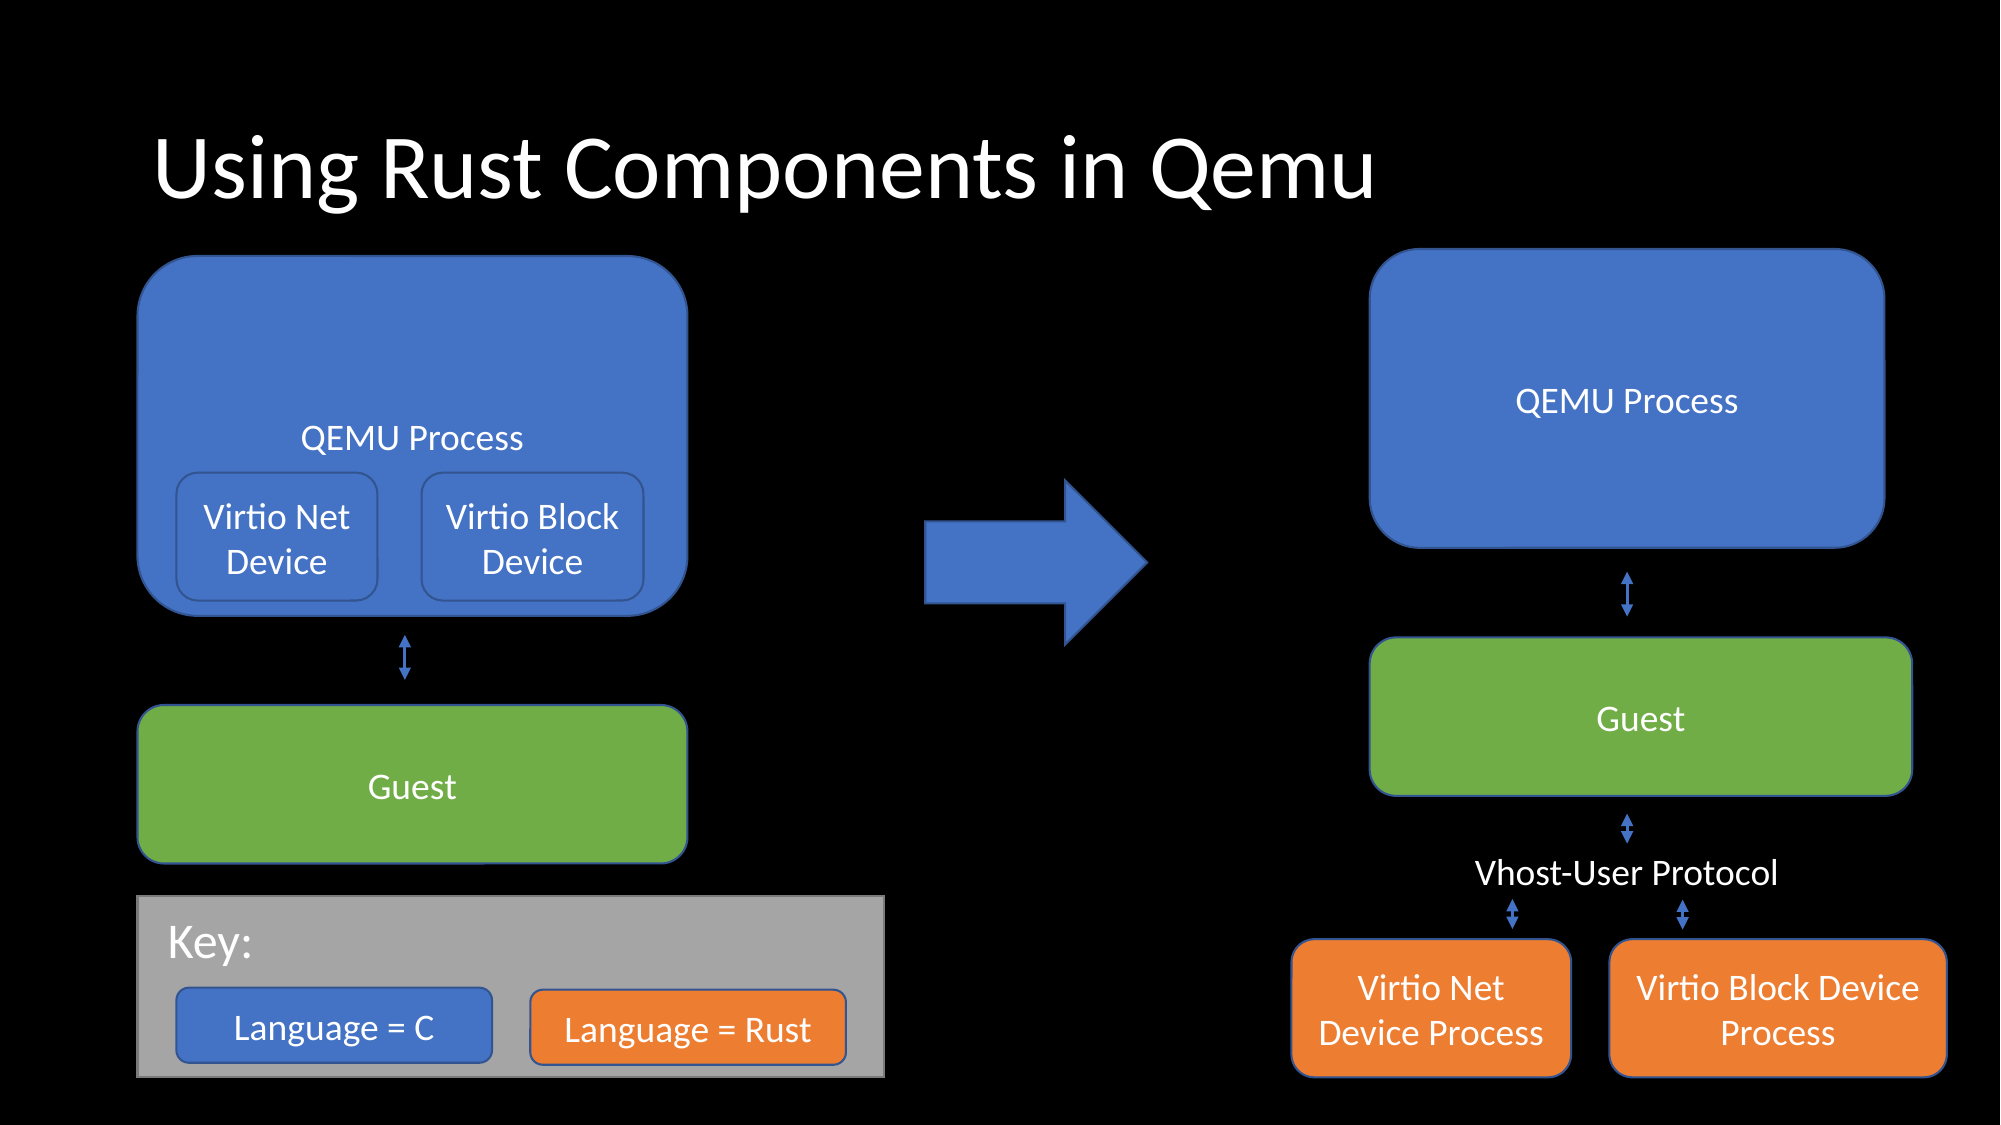

# Using Rust Components in Qemu
QEMU Process
QEMU Process
Virtio Net Device
Virtio Block Device

Guest
Guest
Vhost-User Protocol

Key:
Language = C
Language = Rust
Virtio Net Device Process
Virtio Block Device
Process